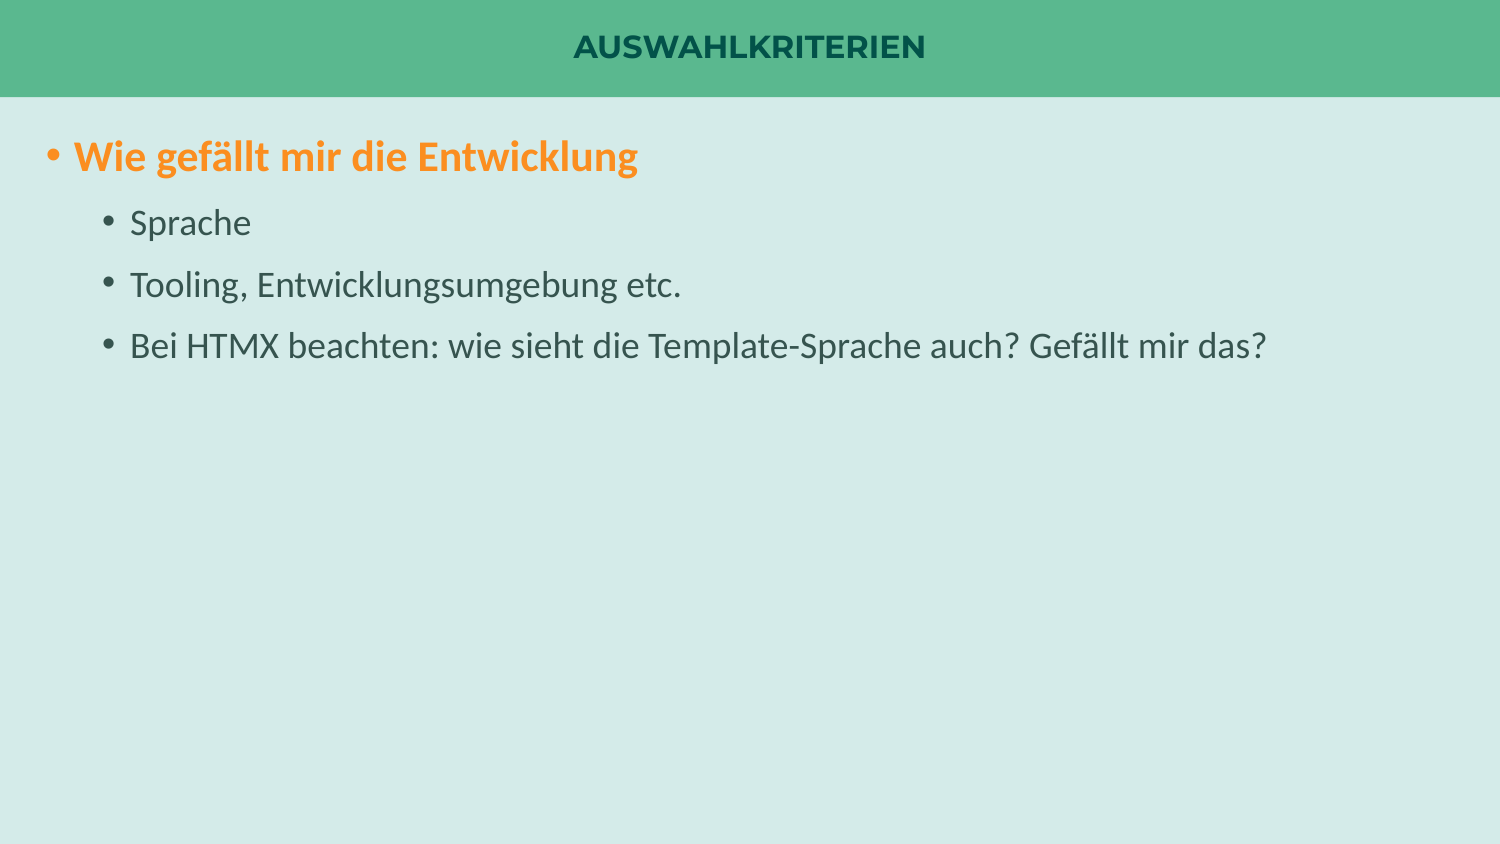

# Auswahlkriterien
Wie gefällt mir die Entwicklung
Sprache
Tooling, Entwicklungsumgebung etc.
Bei HTMX beachten: wie sieht die Template-Sprache auch? Gefällt mir das?